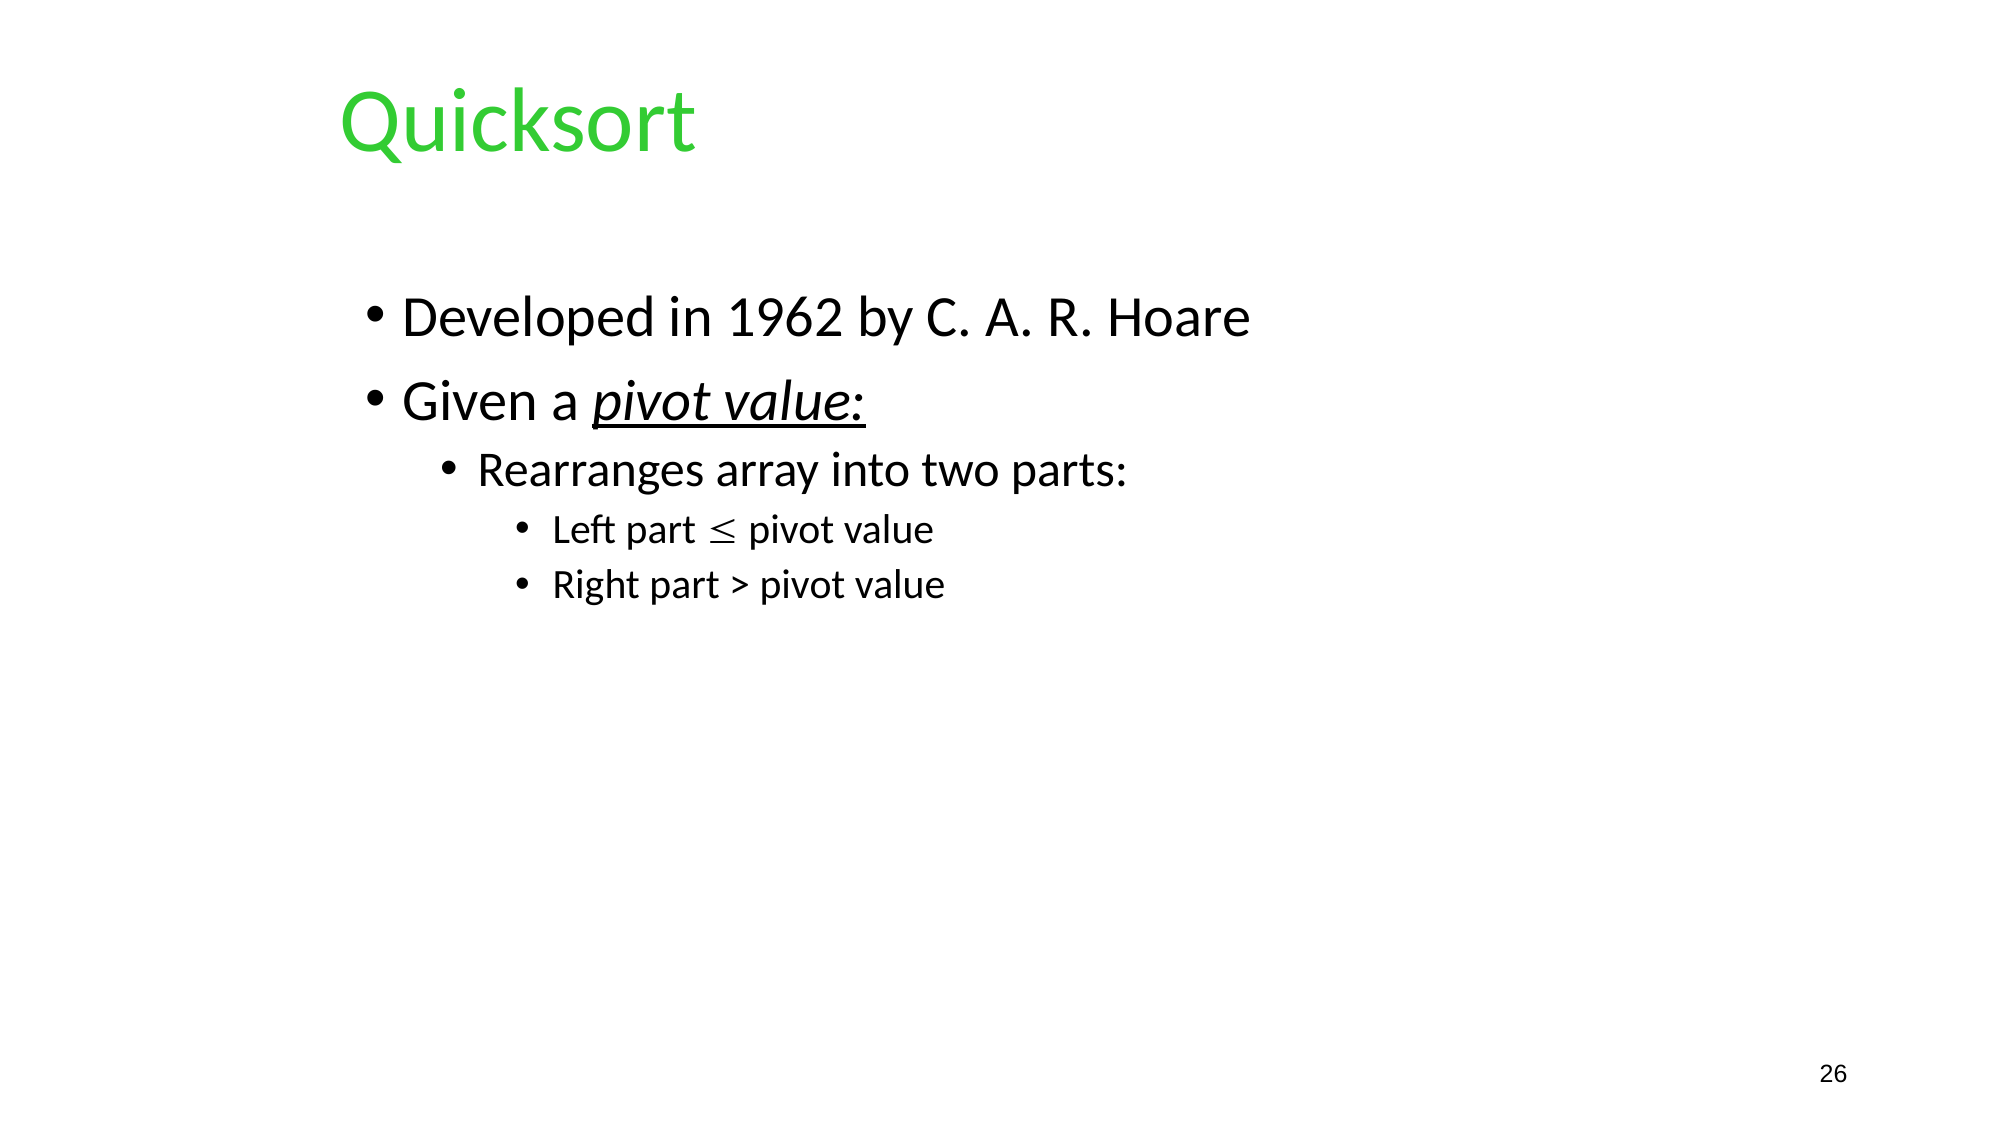

# Quicksort

Developed in 1962 by C. A. R. Hoare
Given a pivot value:
Rearranges array into two parts:
Left part ≤ pivot value
Right part > pivot value

26